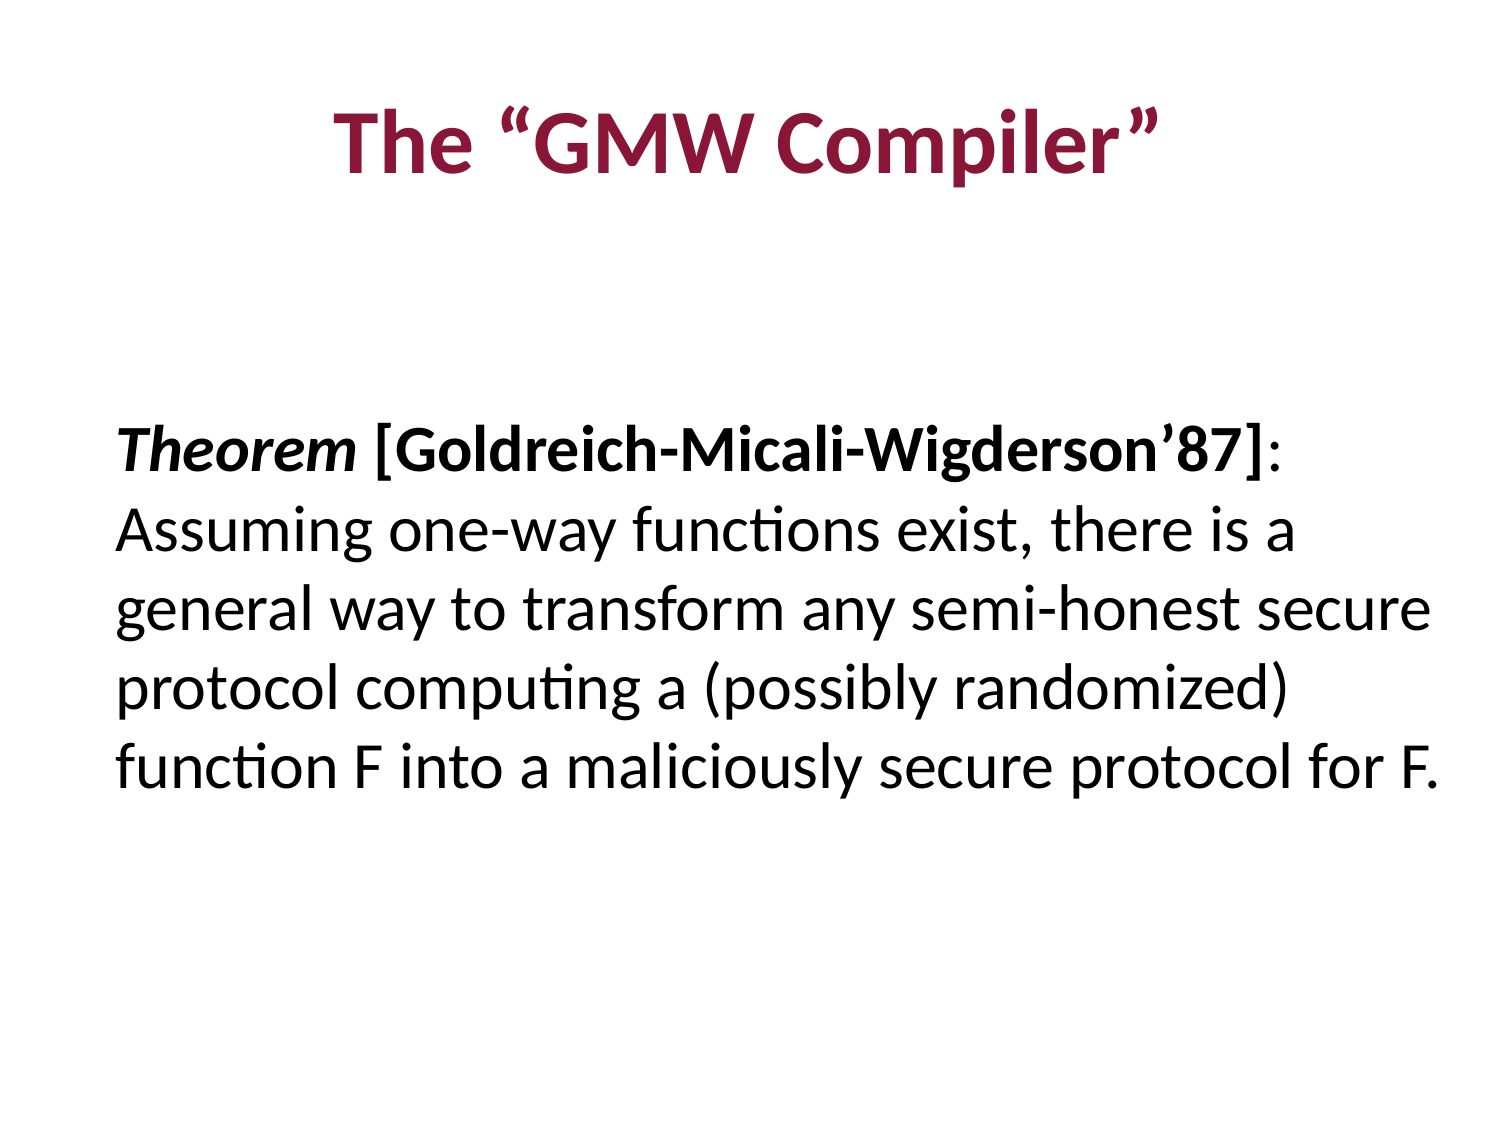

# The “GMW Compiler”
Theorem [Goldreich-Micali-Wigderson’87]:
Assuming one-way functions exist, there is a general way to transform any semi-honest secure protocol computing a (possibly randomized) function F into a maliciously secure protocol for F.